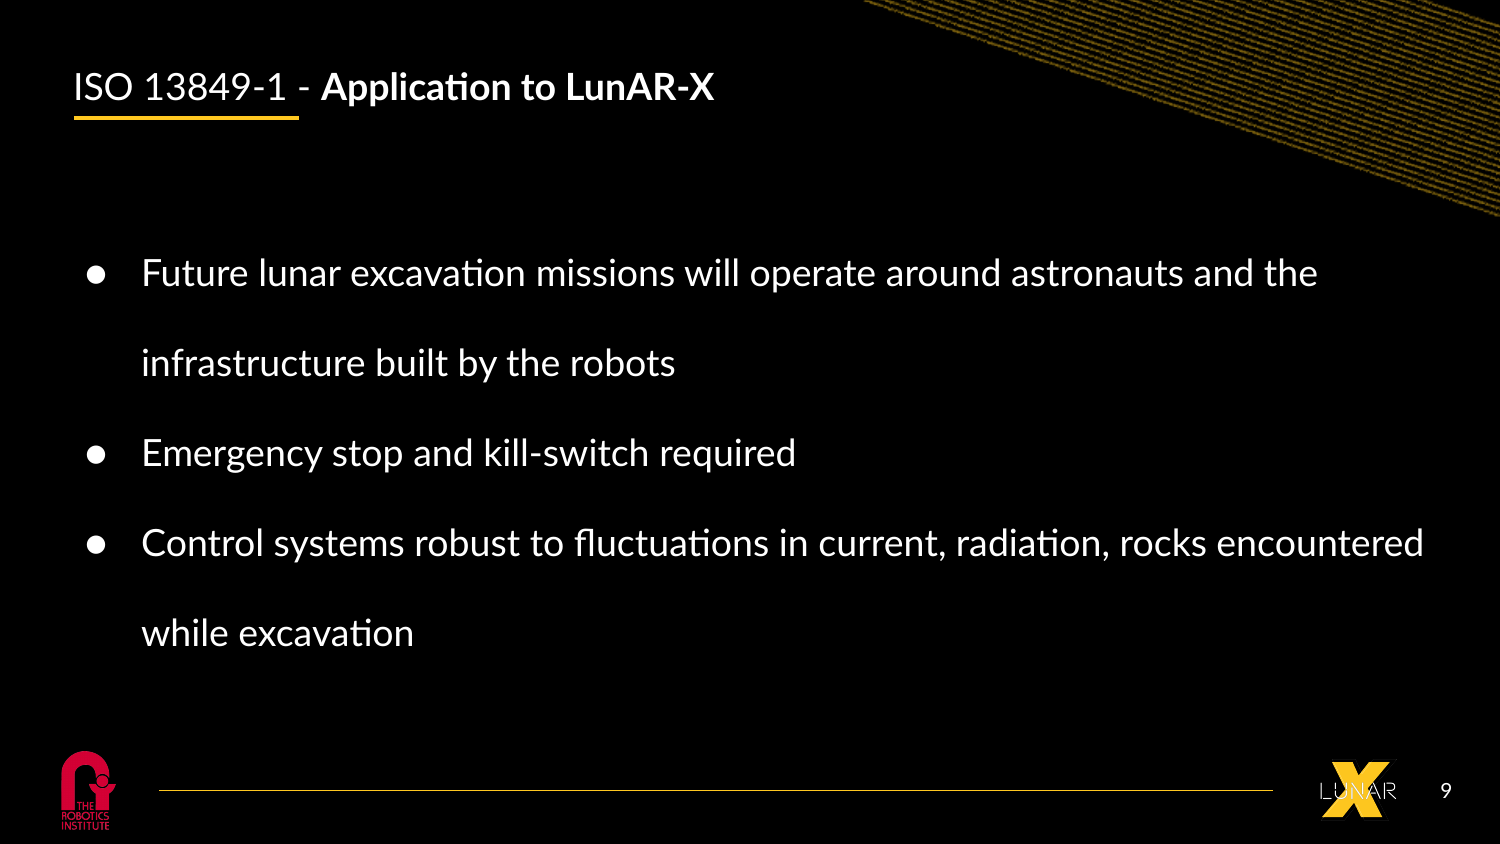

# ISO 13849-1 - Application to LunAR-X
Future lunar excavation missions will operate around astronauts and the infrastructure built by the robots
Emergency stop and kill-switch required
Control systems robust to fluctuations in current, radiation, rocks encountered while excavation
9